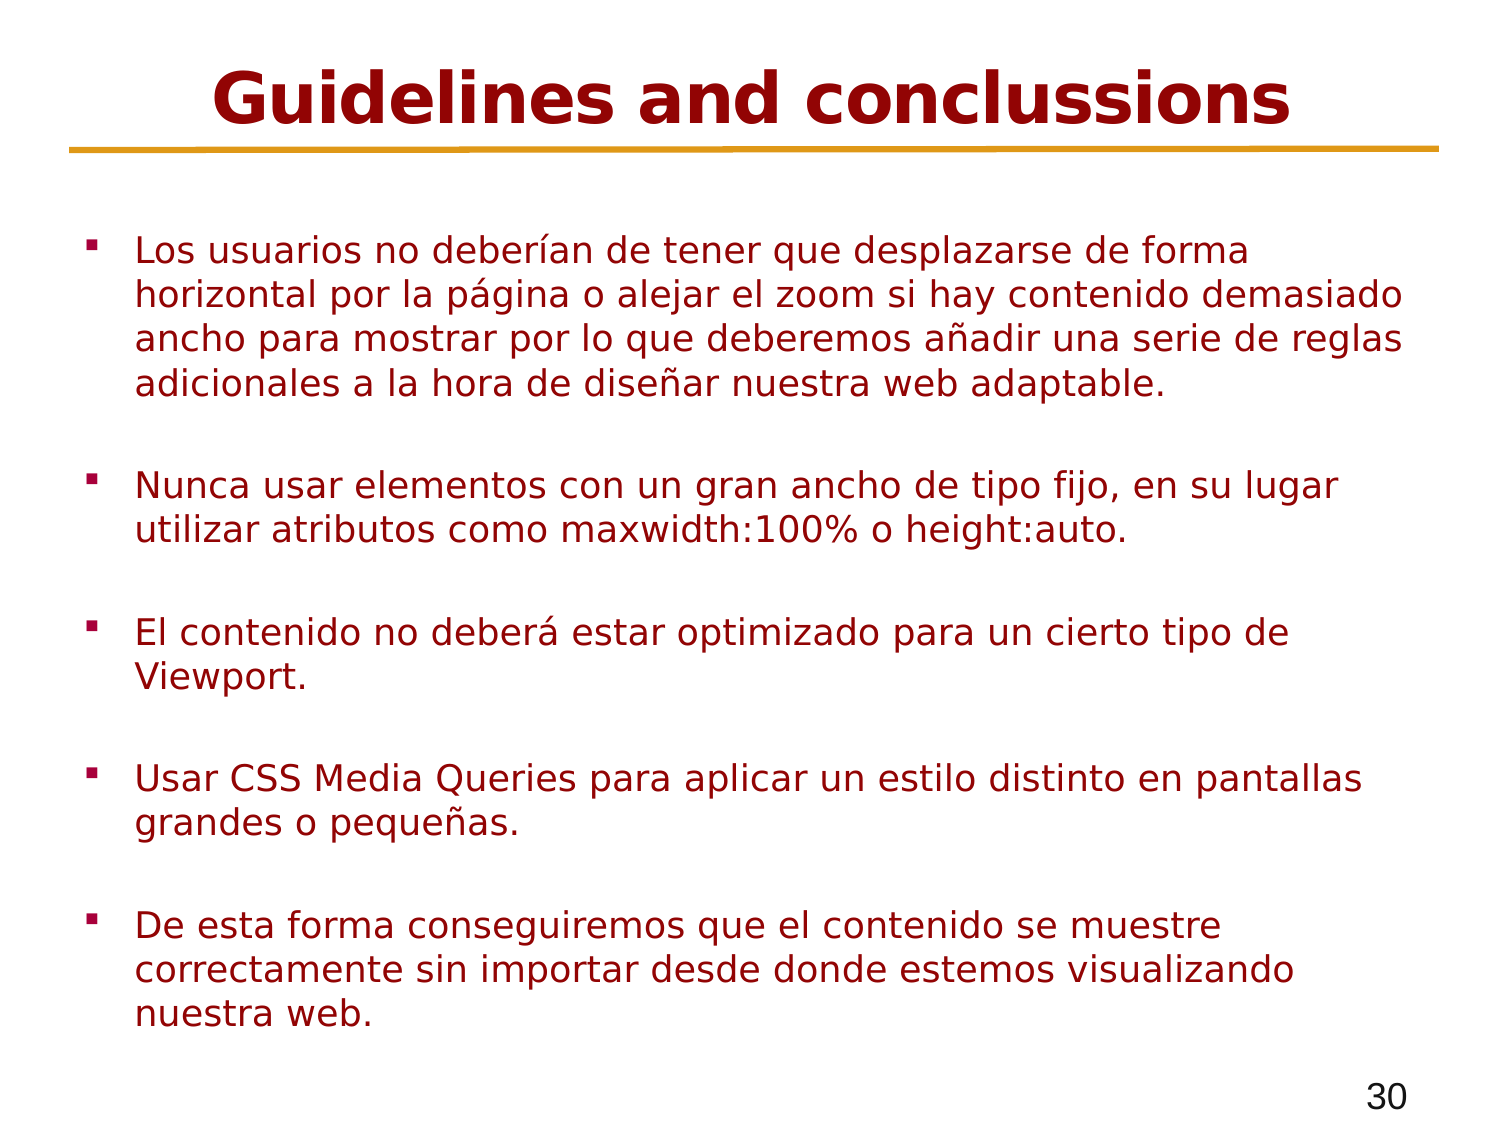

# Guidelines and conclussions
Los usuarios no deberían de tener que desplazarse de forma horizontal por la página o alejar el zoom si hay contenido demasiado ancho para mostrar por lo que deberemos añadir una serie de reglas adicionales a la hora de diseñar nuestra web adaptable.

Nunca usar elementos con un gran ancho de tipo fijo, en su lugar utilizar atributos como maxwidth:100% o height:auto.

El contenido no deberá estar optimizado para un cierto tipo de Viewport.

Usar CSS Media Queries para aplicar un estilo distinto en pantallas grandes o pequeñas.

De esta forma conseguiremos que el contenido se muestre correctamente sin importar desde donde estemos visualizando nuestra web.